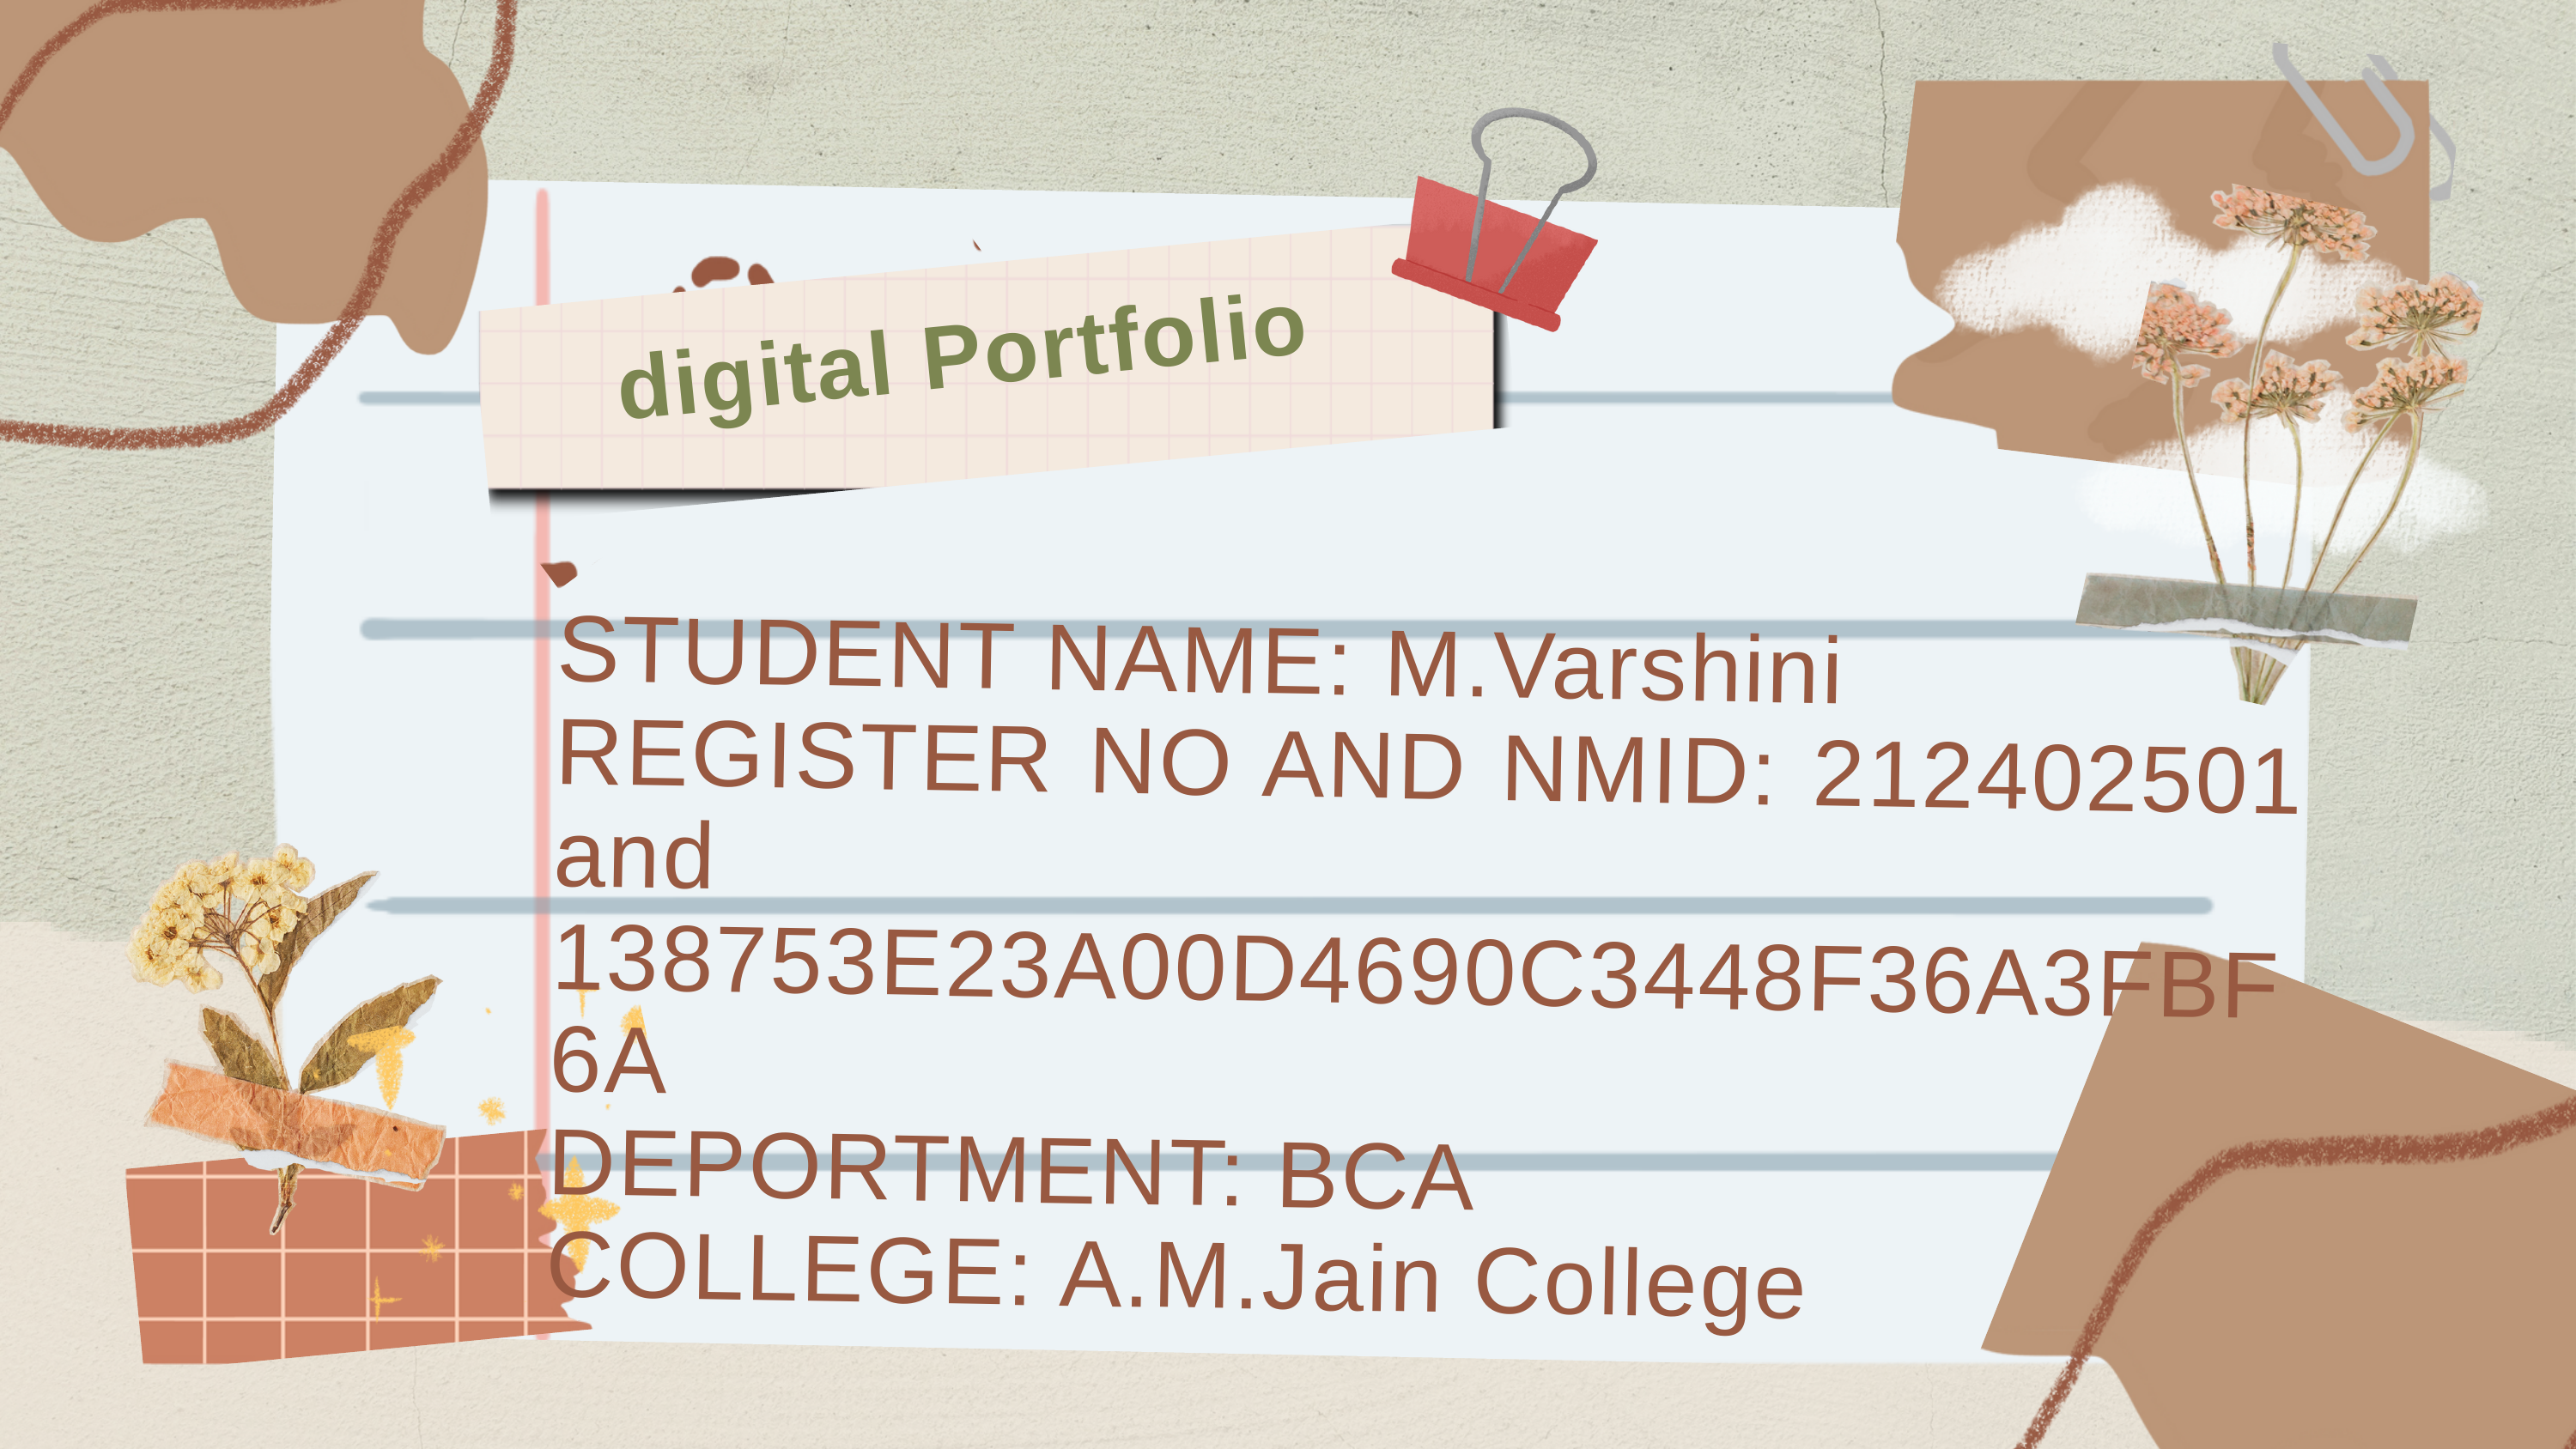

digital Portfolio
STUDENT NAME: M.Varshini
REGISTER NO AND NMID: 212402501 and 138753E23A00D4690C3448F36A3FBF6A
DEPORTMENT: BCA
COLLEGE: A.M.Jain College